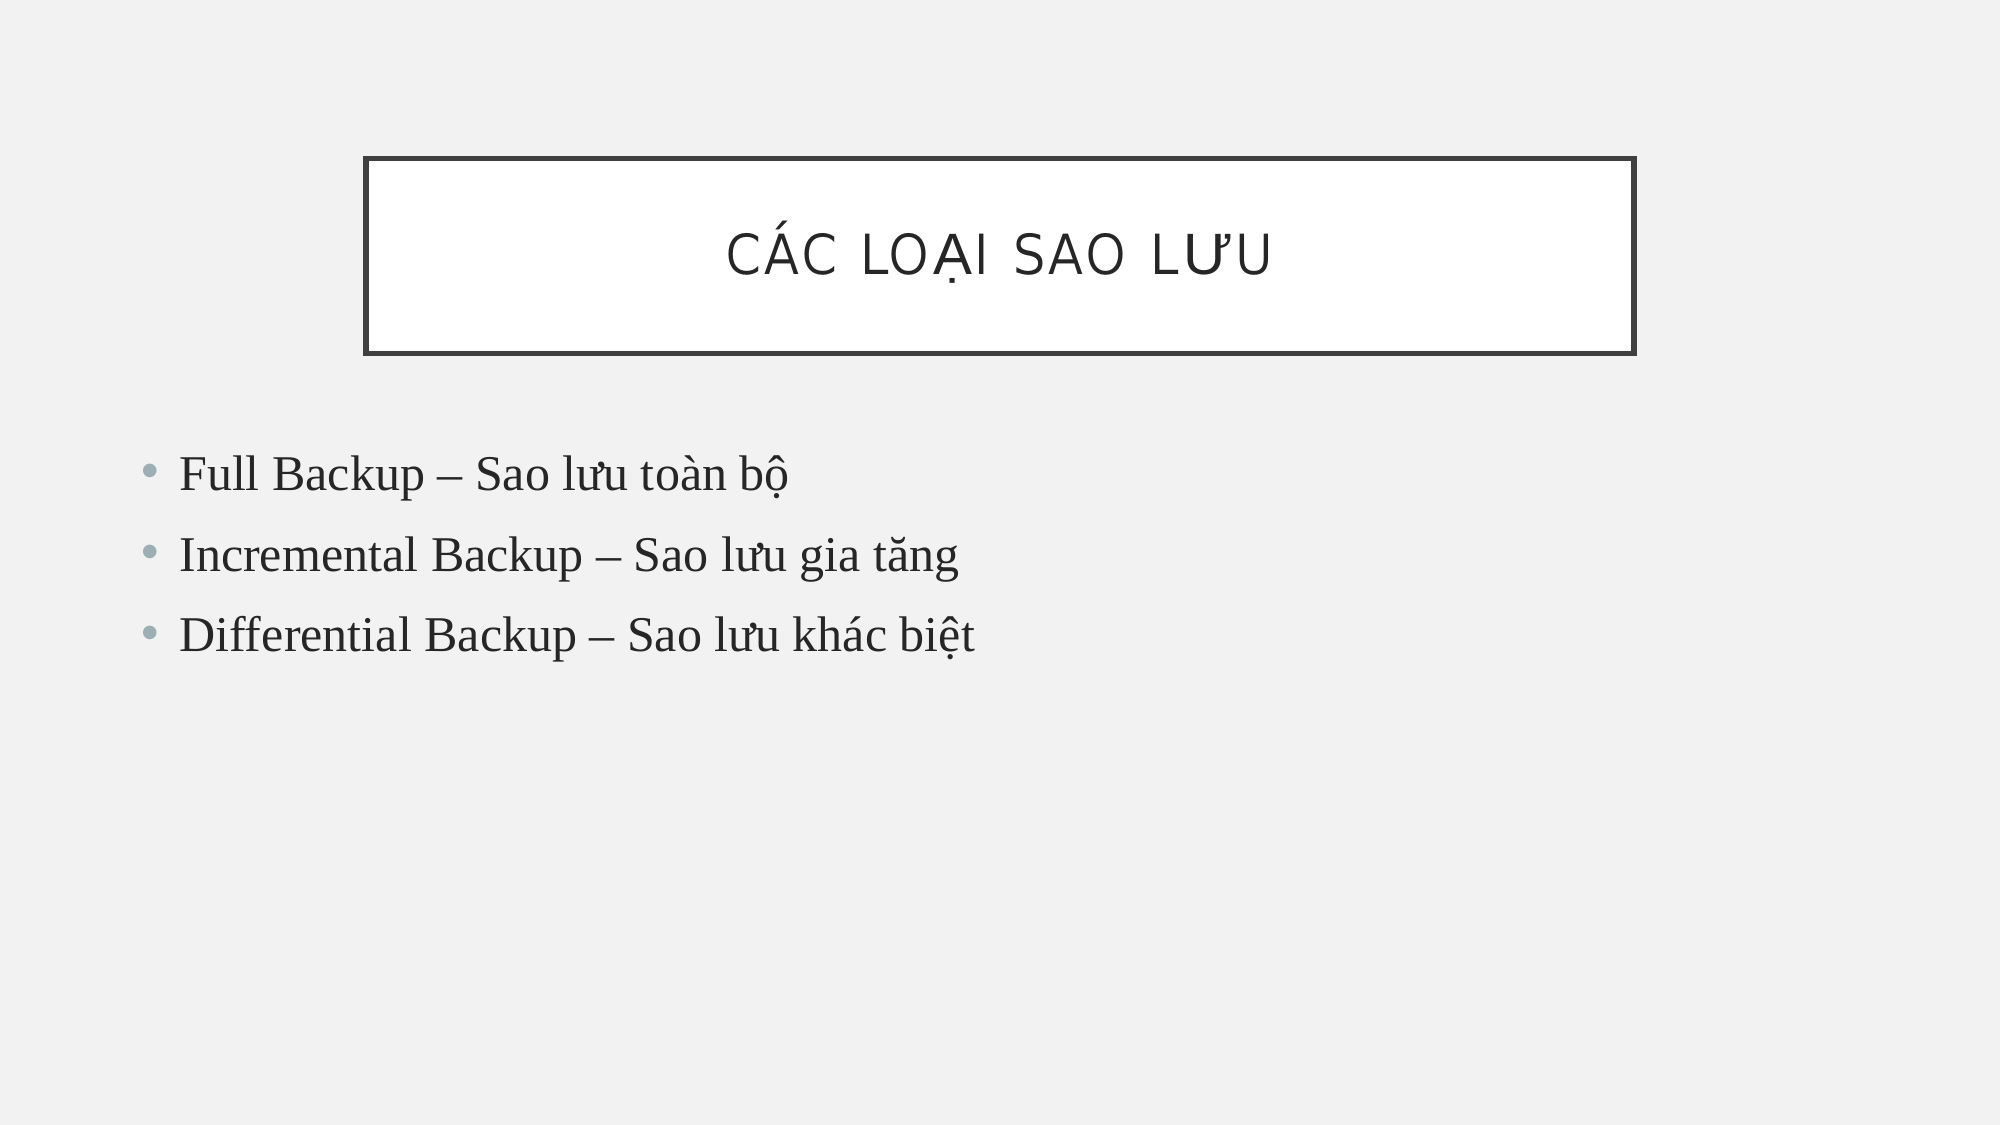

# Các loại sao lưu
Full Backup – Sao lưu toàn bộ
Incremental Backup – Sao lưu gia tăng
Differential Backup – Sao lưu khác biệt